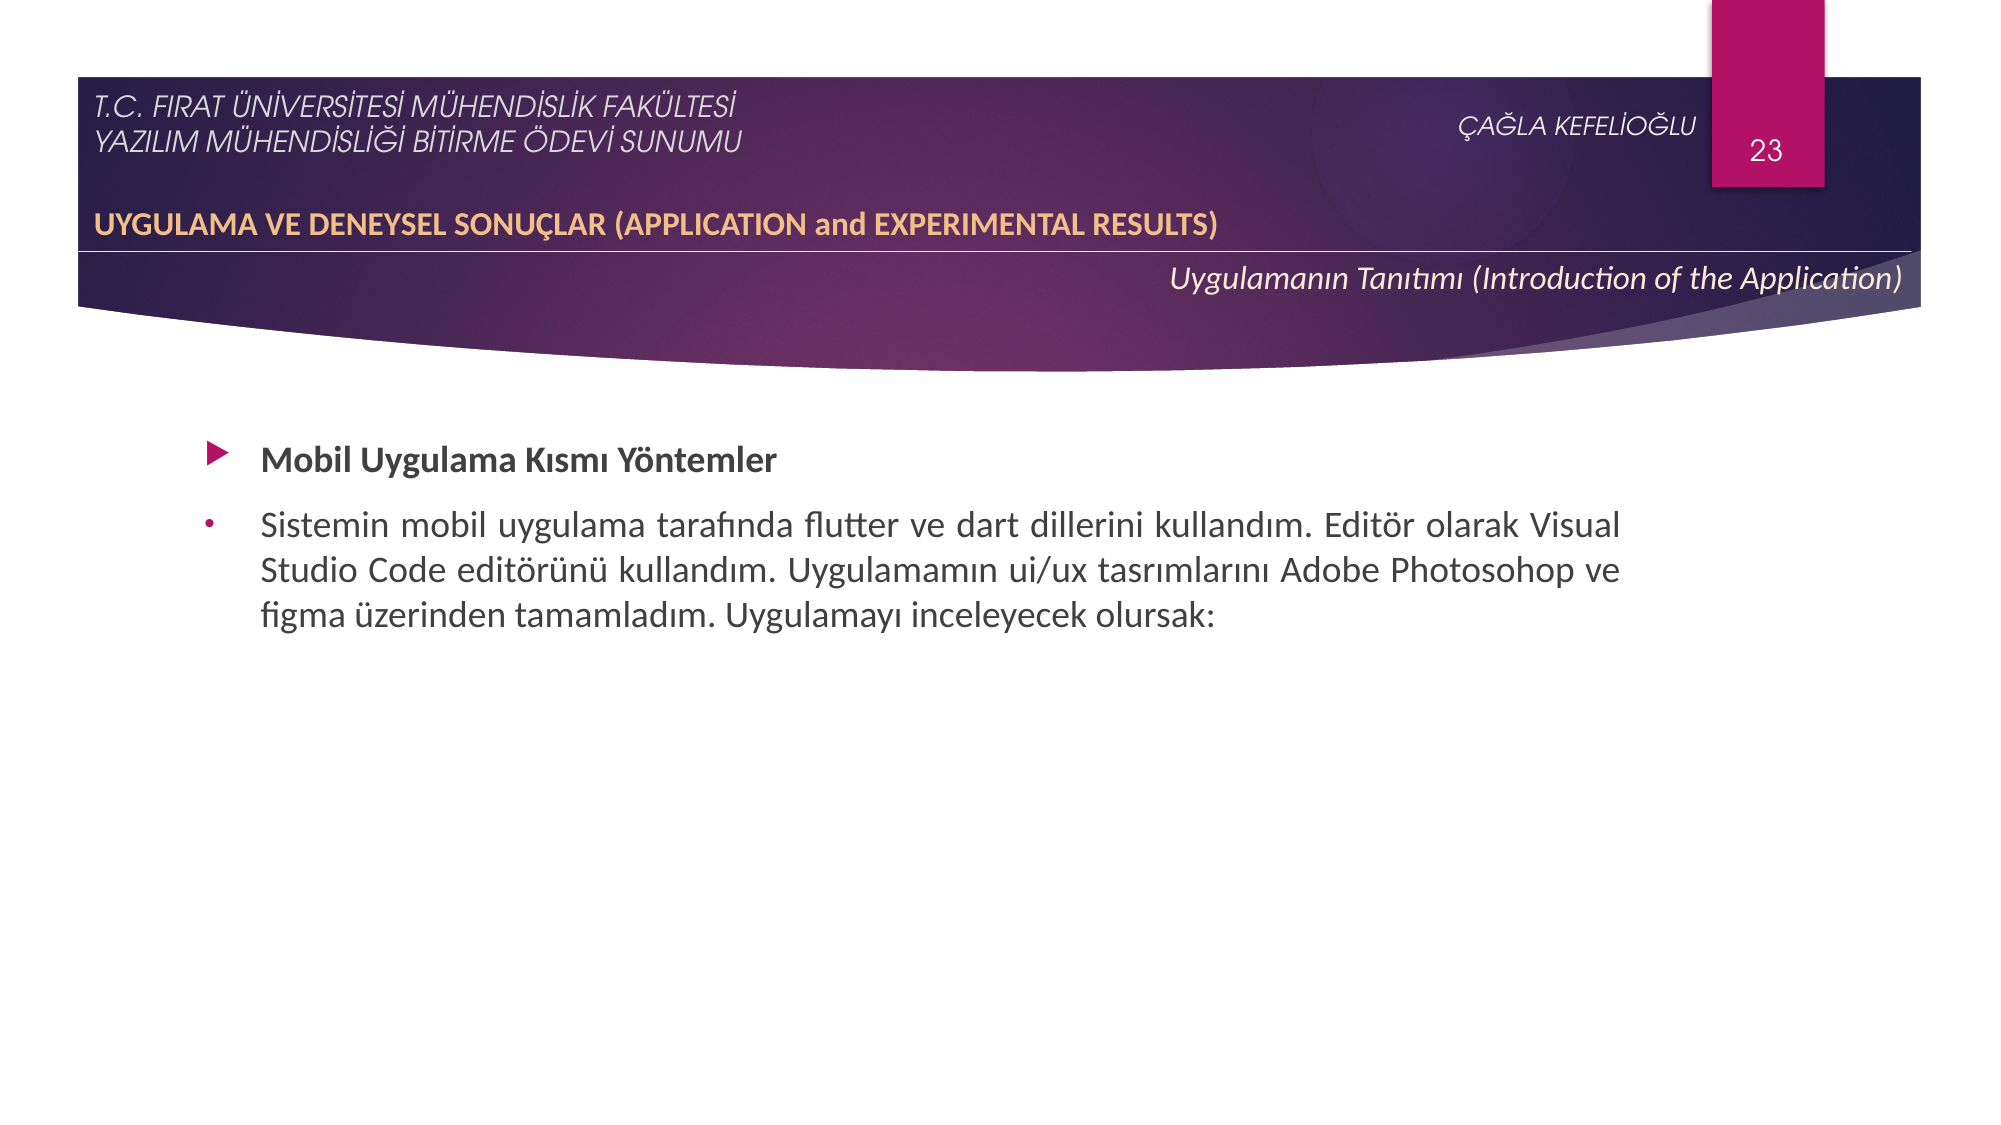

23
# T.C. FIRAT ÜNİVERSİTESİ MÜHENDİSLİK FAKÜLTESİ YAZILIM MÜHENDİSLİĞİ BİTİRME ÖDEVİ SUNUMU
ÇAĞLA KEFELİOĞLU
UYGULAMA VE DENEYSEL SONUÇLAR (APPLICATION and EXPERIMENTAL RESULTS)

Uygulamanın Tanıtımı (Introduction of the Application)
Mobil Uygulama Kısmı Yöntemler
Sistemin mobil uygulama tarafında flutter ve dart dillerini kullandım. Editör olarak Visual Studio Code editörünü kullandım. Uygulamamın ui/ux tasrımlarını Adobe Photosohop ve figma üzerinden tamamladım. Uygulamayı inceleyecek olursak: